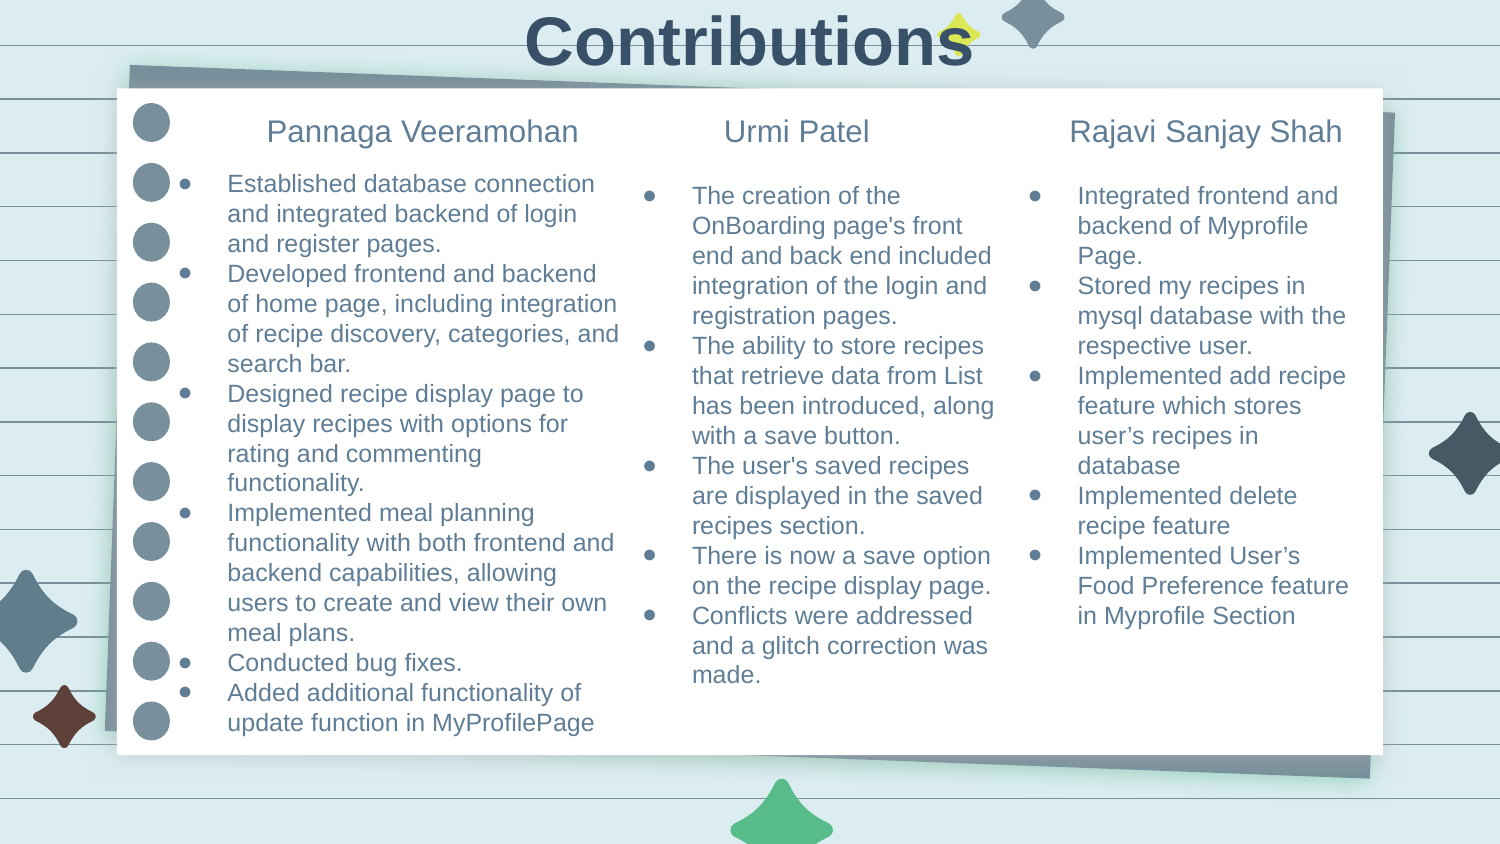

# Contributions
Pannaga Veeramohan
Urmi Patel
Rajavi Sanjay Shah
Established database connection and integrated backend of login and register pages.
Developed frontend and backend of home page, including integration of recipe discovery, categories, and search bar.
Designed recipe display page to display recipes with options for rating and commenting functionality.
Implemented meal planning functionality with both frontend and backend capabilities, allowing users to create and view their own meal plans.
Conducted bug fixes.
Added additional functionality of update function in MyProfilePage
The creation of the OnBoarding page's front end and back end included integration of the login and registration pages.
The ability to store recipes that retrieve data from List has been introduced, along with a save button.
The user's saved recipes are displayed in the saved recipes section.
There is now a save option on the recipe display page.
Conflicts were addressed and a glitch correction was made.

Integrated frontend and backend of Myprofile Page.
Stored my recipes in mysql database with the respective user.
Implemented add recipe feature which stores user’s recipes in database
Implemented delete recipe feature
Implemented User’s Food Preference feature in Myprofile Section